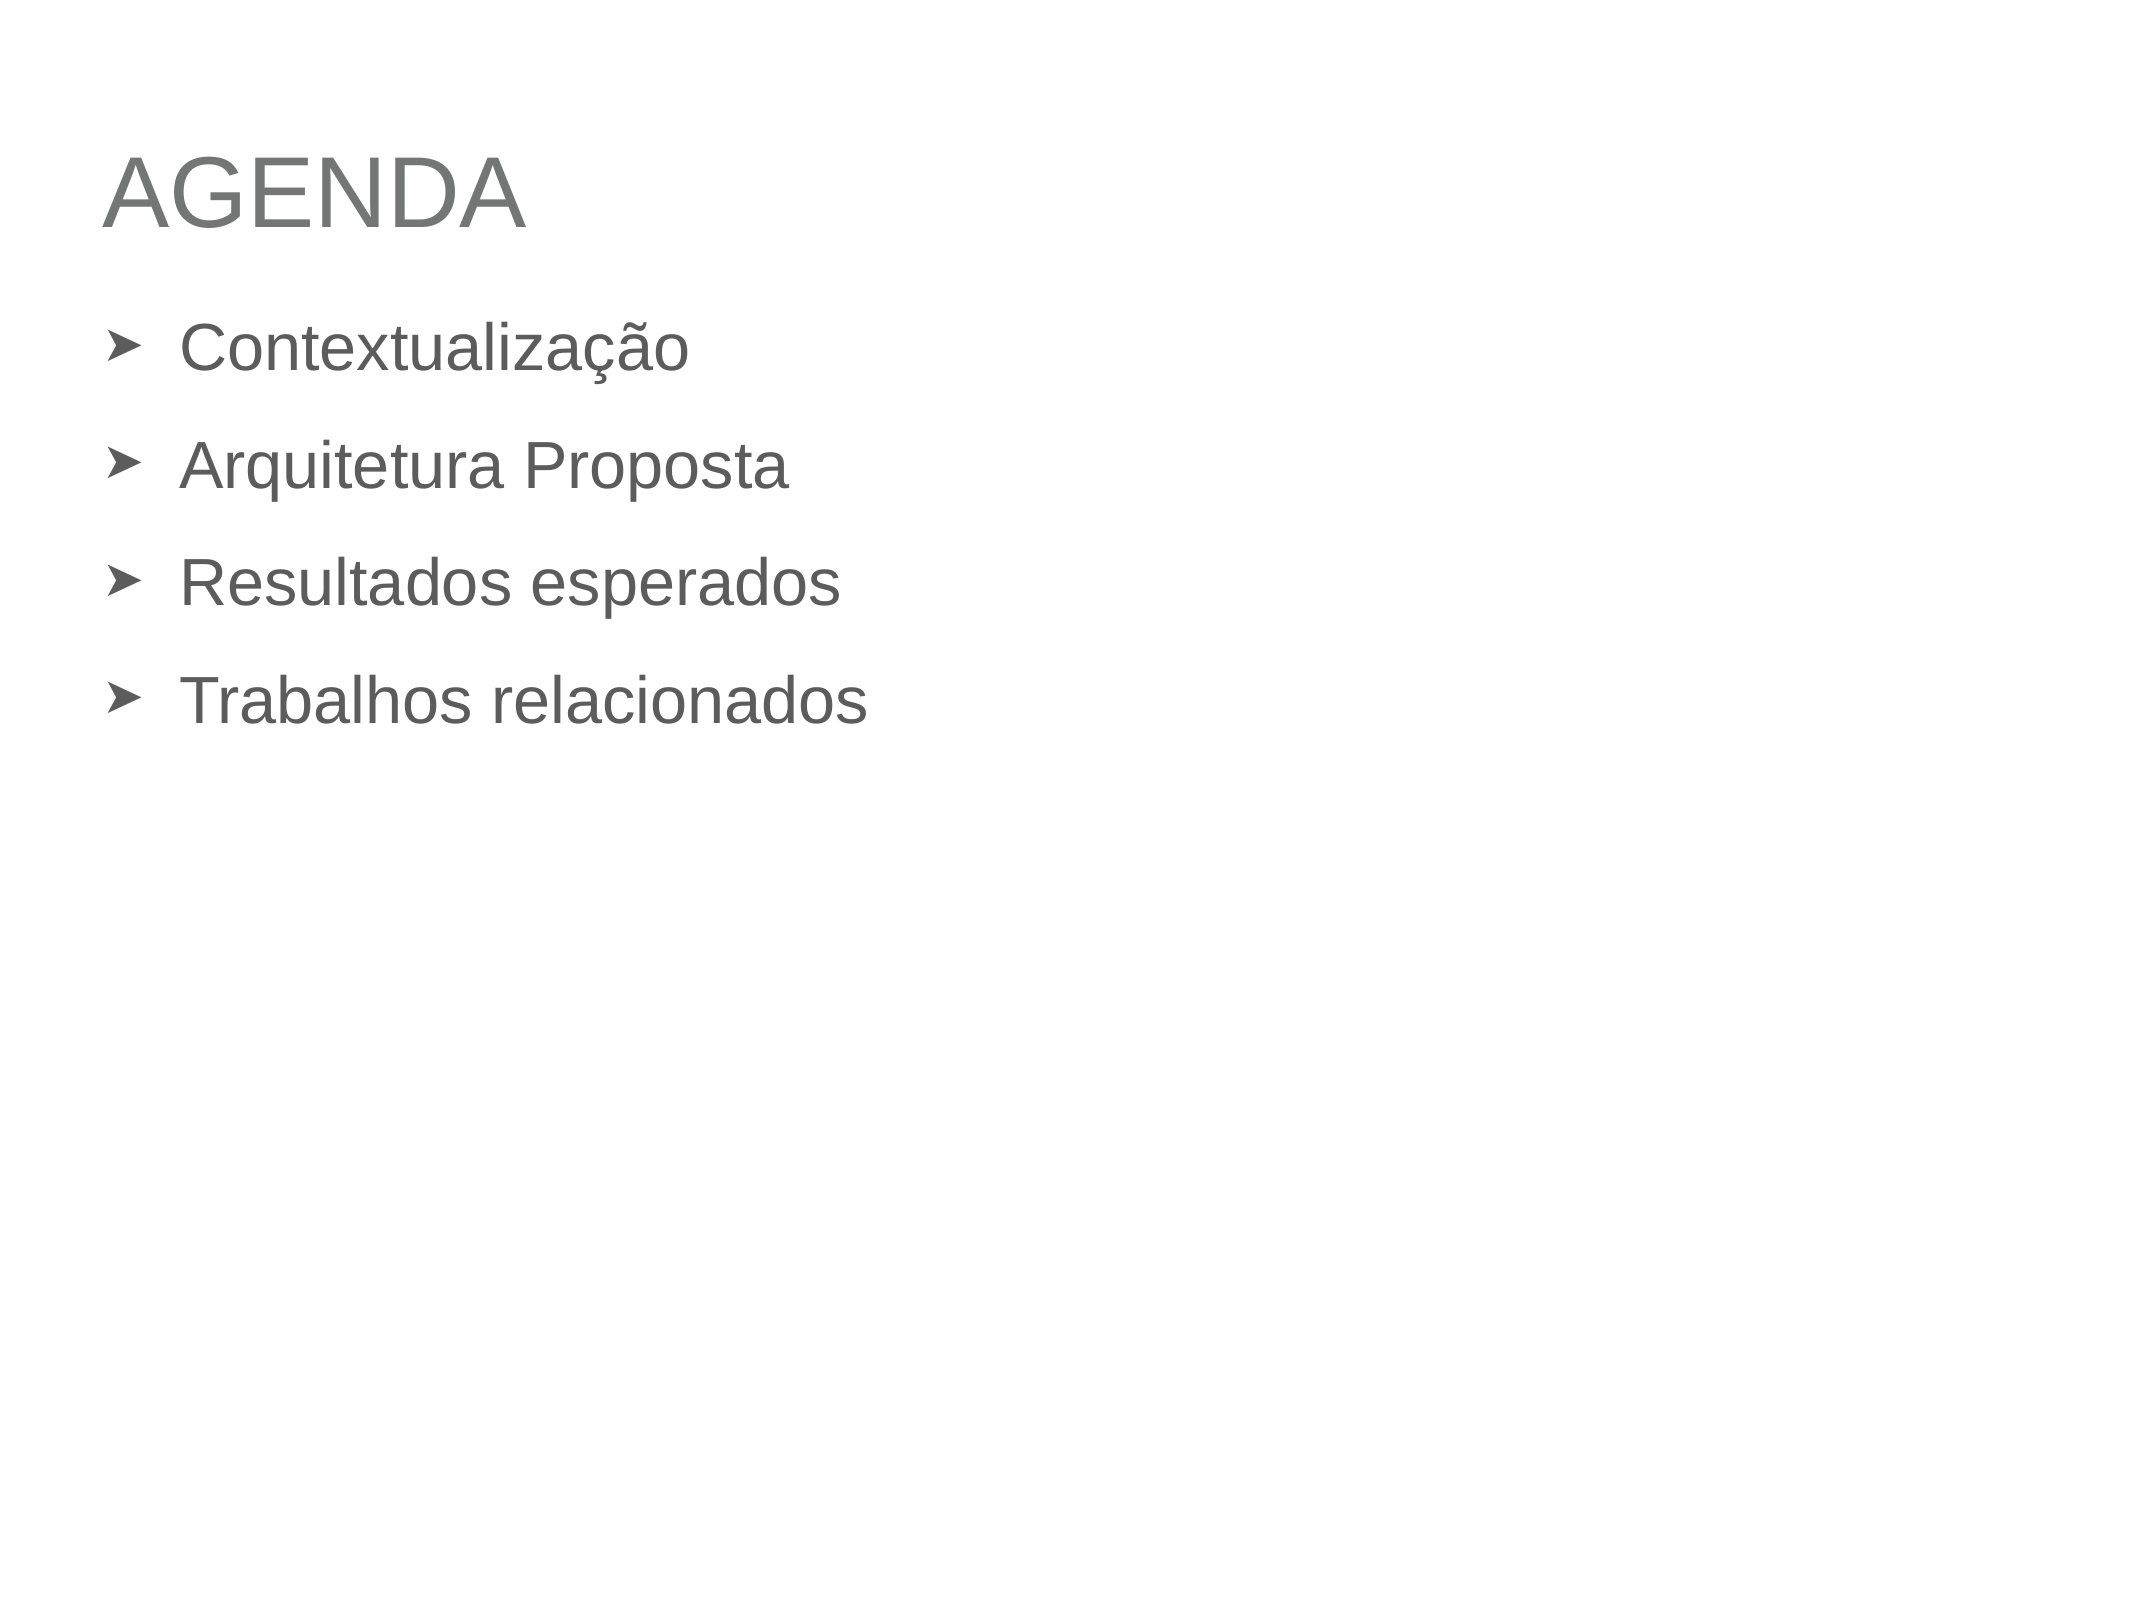

# Agenda

Contextualização
Arquitetura Proposta
Resultados esperados
Trabalhos relacionados